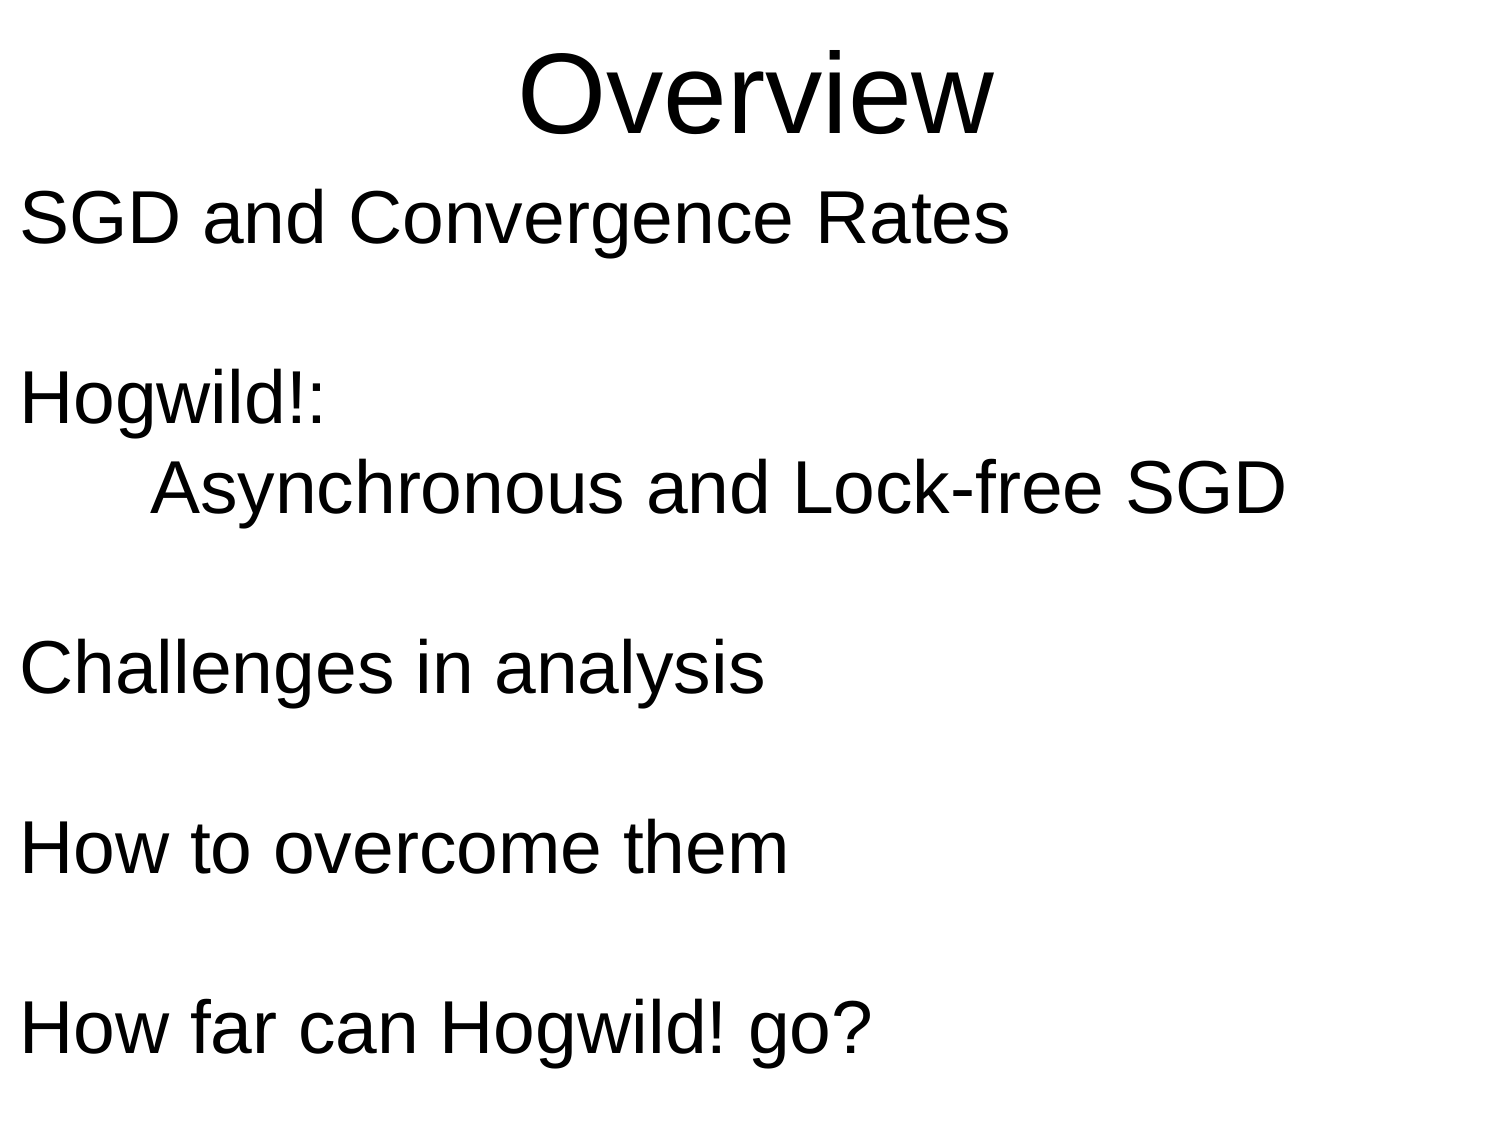

# Overview
SGD and Convergence Rates

Hogwild!:
	Asynchronous and Lock-free SGD

Challenges in analysis

How to overcome them

How far can Hogwild! go?